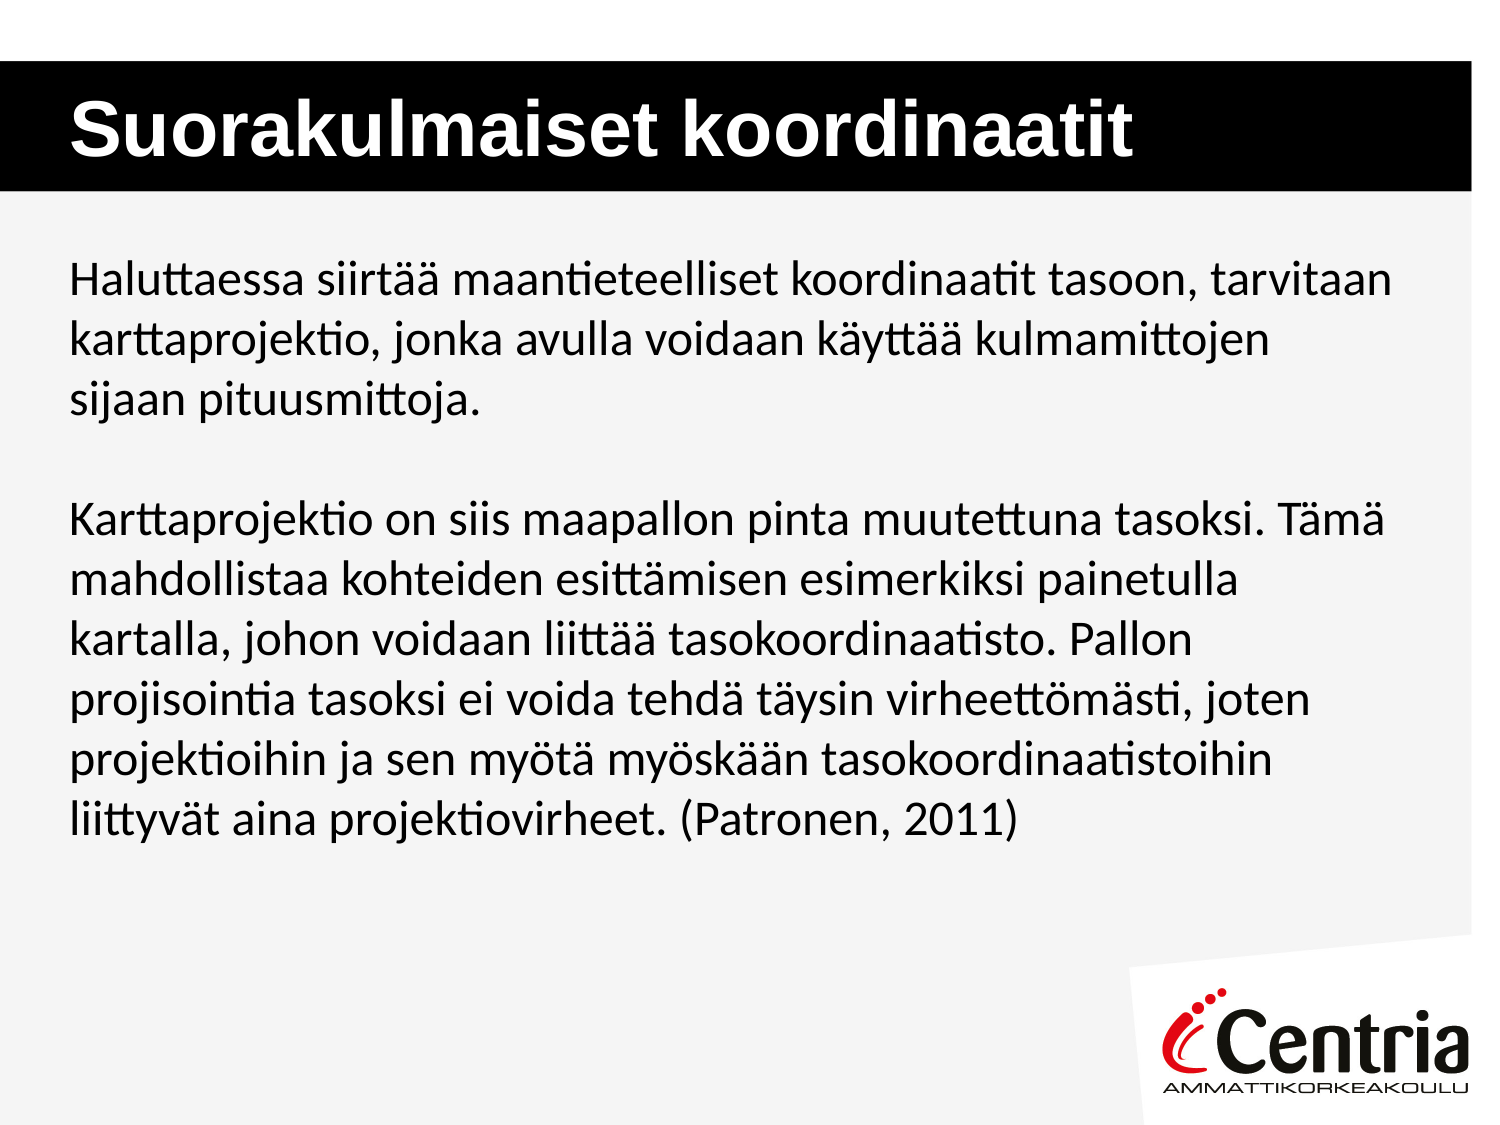

# Suorakulmaiset koordinaatit
Haluttaessa siirtää maantieteelliset koordinaatit tasoon, tarvitaan karttaprojektio, jonka avulla voidaan käyttää kulmamittojen sijaan pituusmittoja.

Karttaprojektio on siis maapallon pinta muutettuna tasoksi. Tämä mahdollistaa kohteiden esittämisen esimerkiksi painetulla kartalla, johon voidaan liittää tasokoordinaatisto. Pallon projisointia tasoksi ei voida tehdä täysin virheettömästi, joten projektioihin ja sen myötä myöskään tasokoordinaatistoihin liittyvät aina projektiovirheet. (Patronen, 2011)